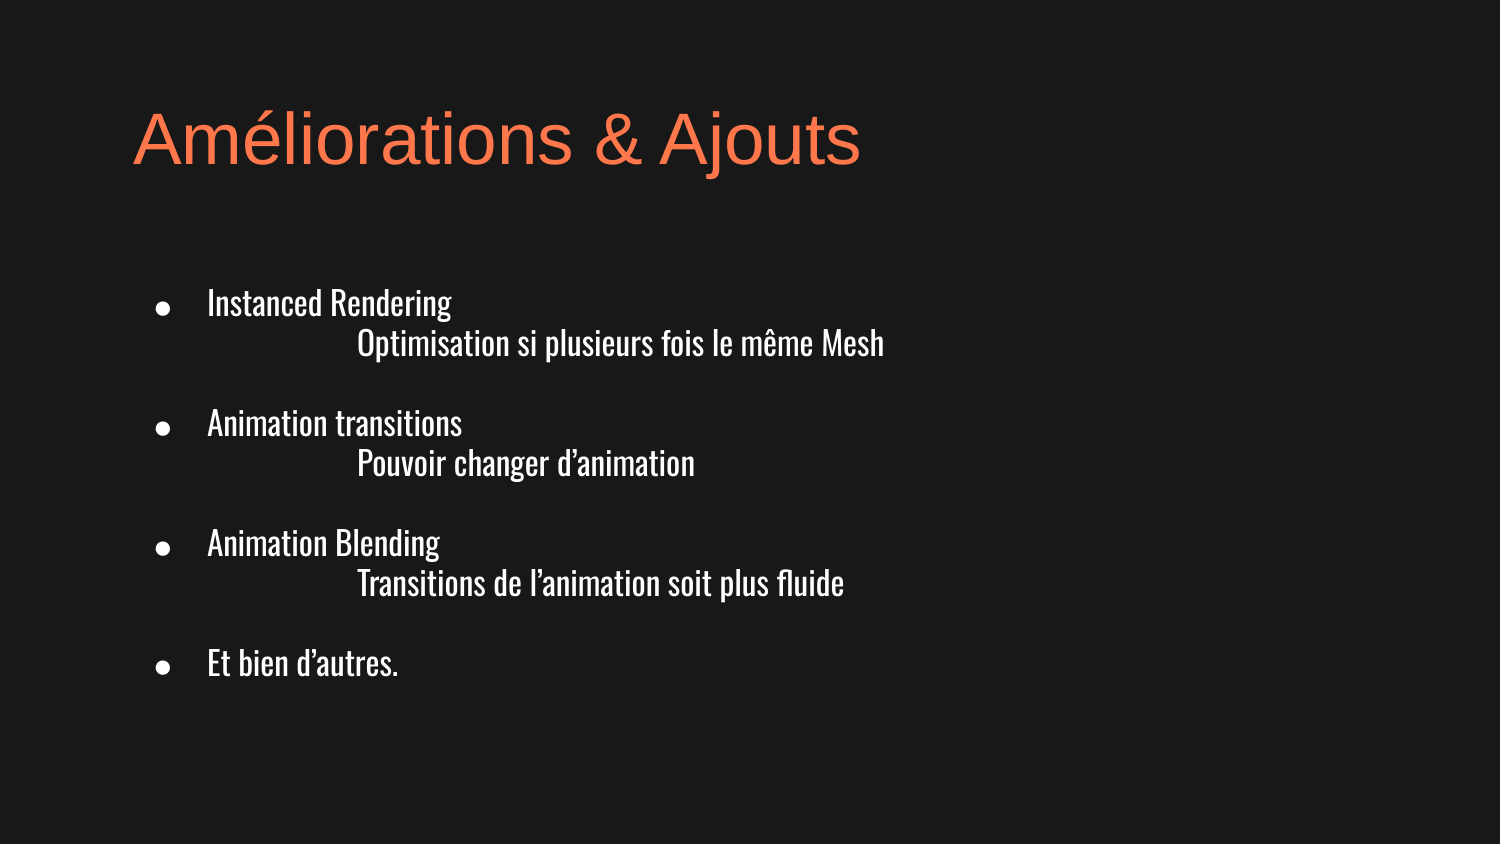

# Améliorations & Ajouts
Instanced Rendering
	Optimisation si plusieurs fois le même Mesh
Animation transitions
	Pouvoir changer d’animation
Animation Blending
	Transitions de l’animation soit plus fluide
Et bien d’autres.